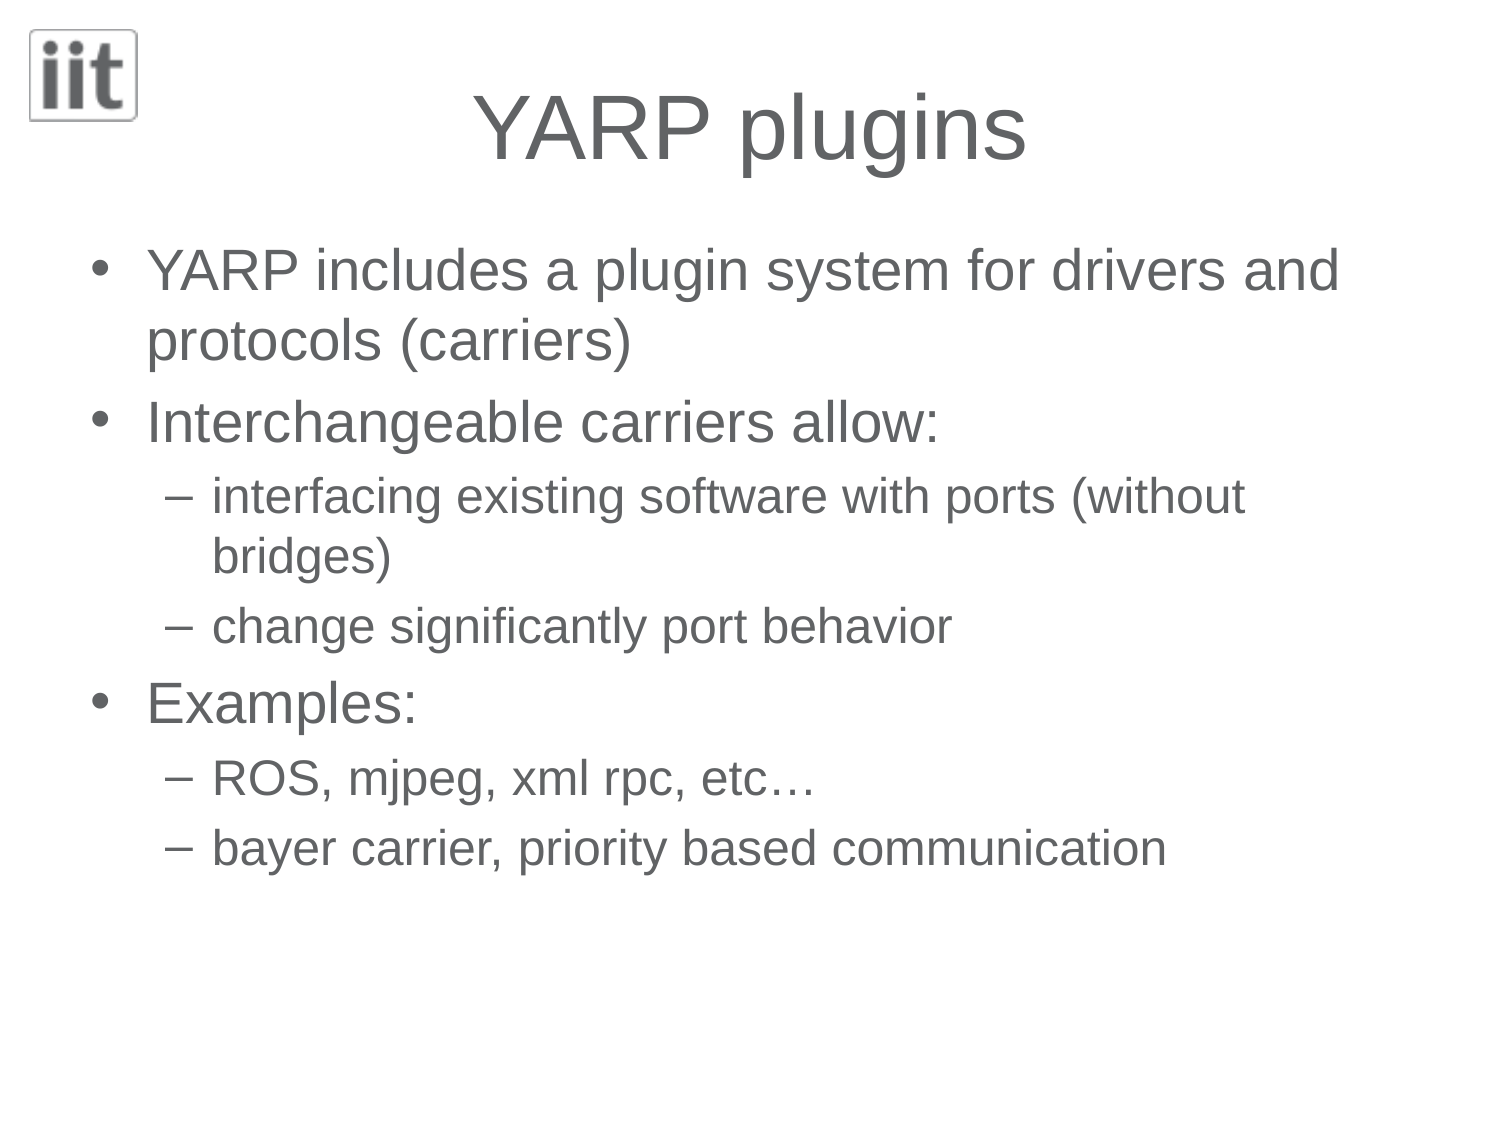

# YARP plugins
YARP includes a plugin system for drivers and protocols (carriers)
Interchangeable carriers allow:
interfacing existing software with ports (without bridges)
change significantly port behavior
Examples:
ROS, mjpeg, xml rpc, etc…
bayer carrier, priority based communication